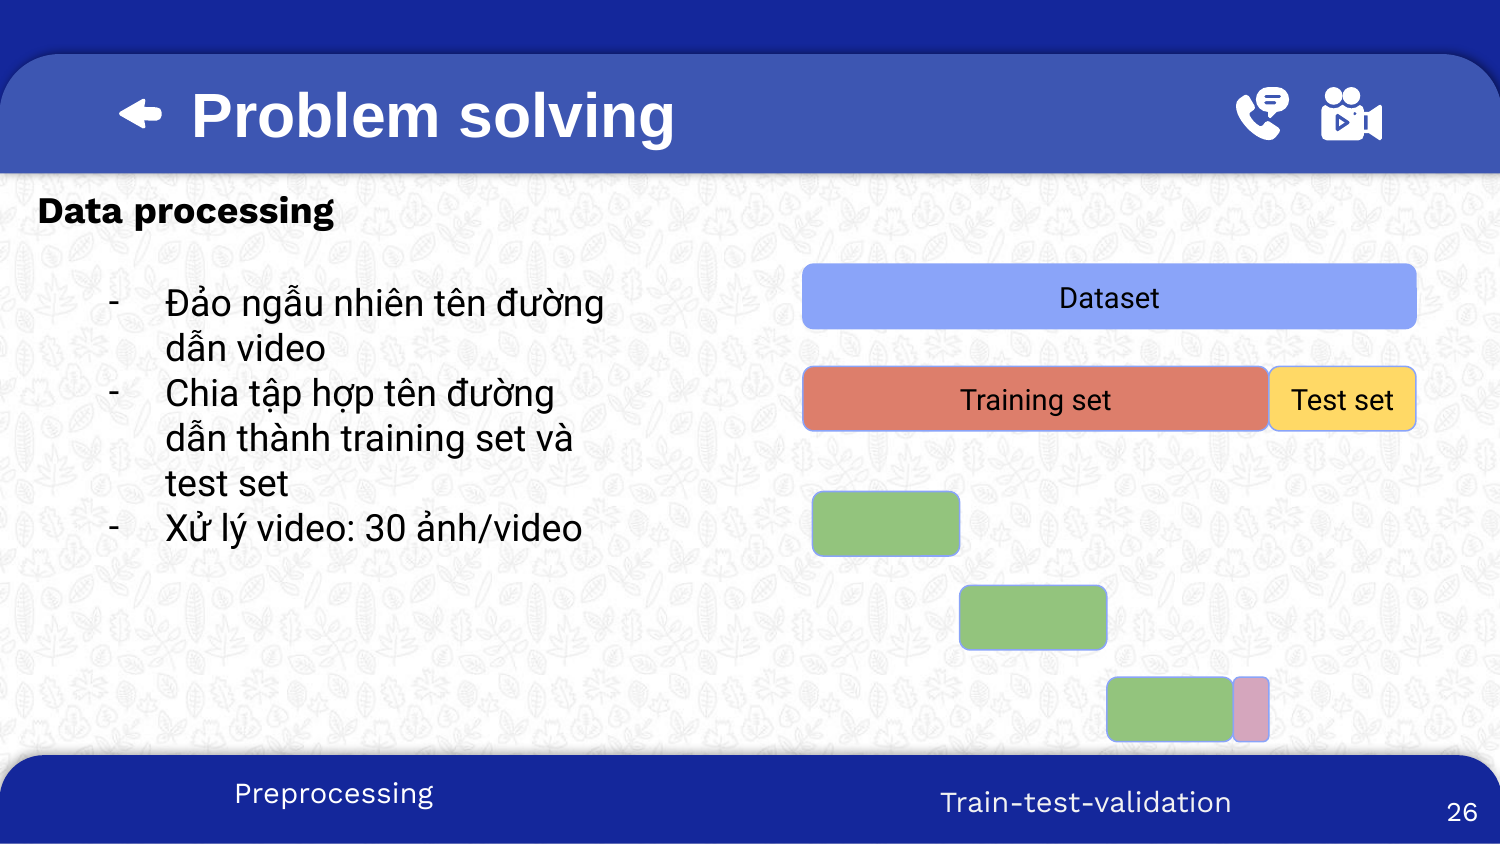

# Problem solving

Data processing
Đảo ngẫu nhiên tên đường dẫn video
Chia tập hợp tên đường dẫn thành training set và test set
Xử lý video: 30 ảnh/video
Dataset
Training set
Test set

Preprocessing
Train-test-validation
26